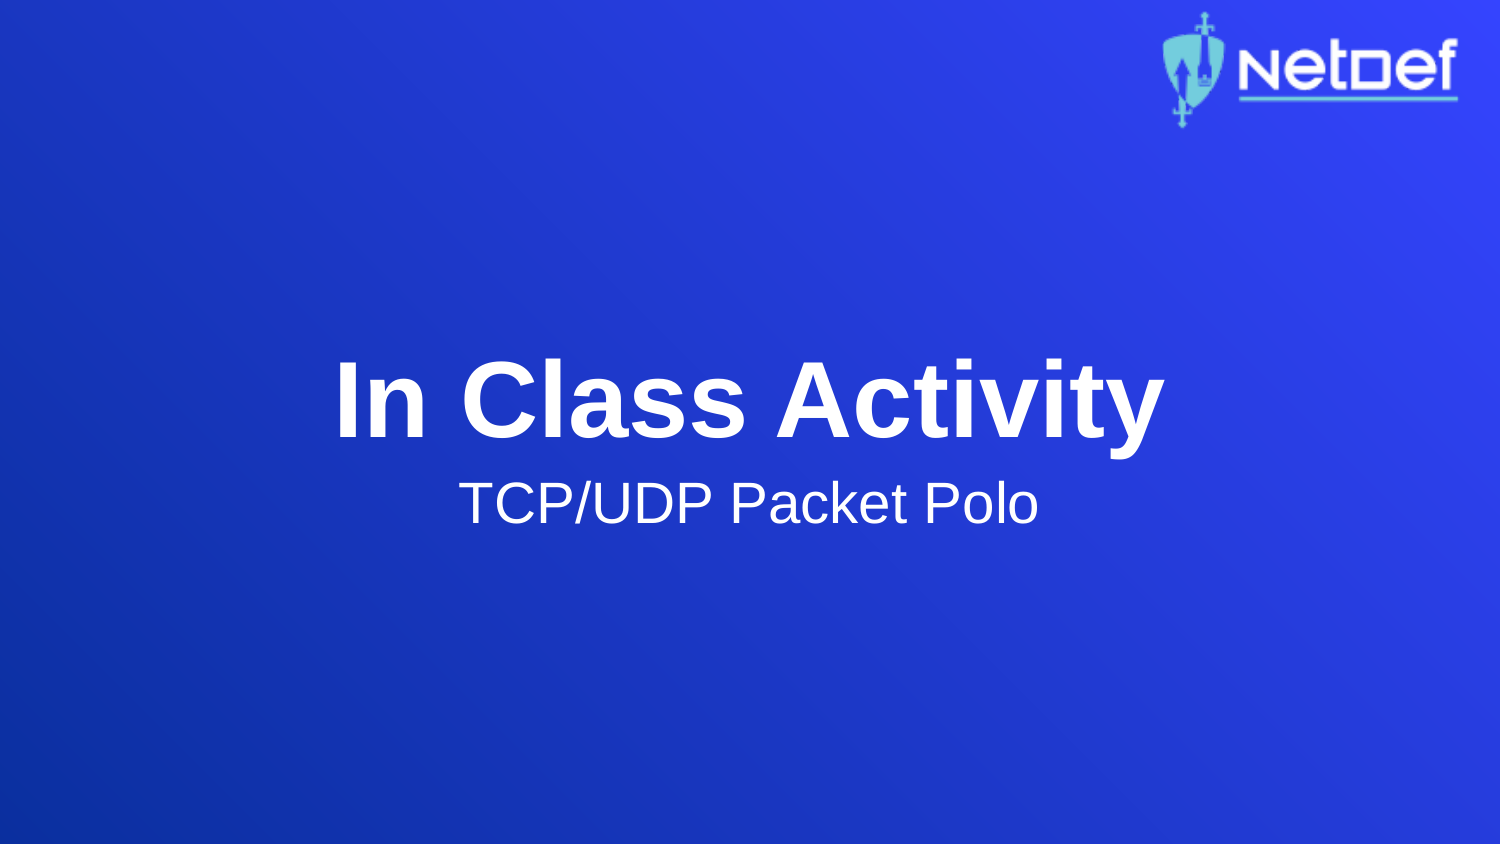

# In Class Activity
TCP/UDP Packet Polo